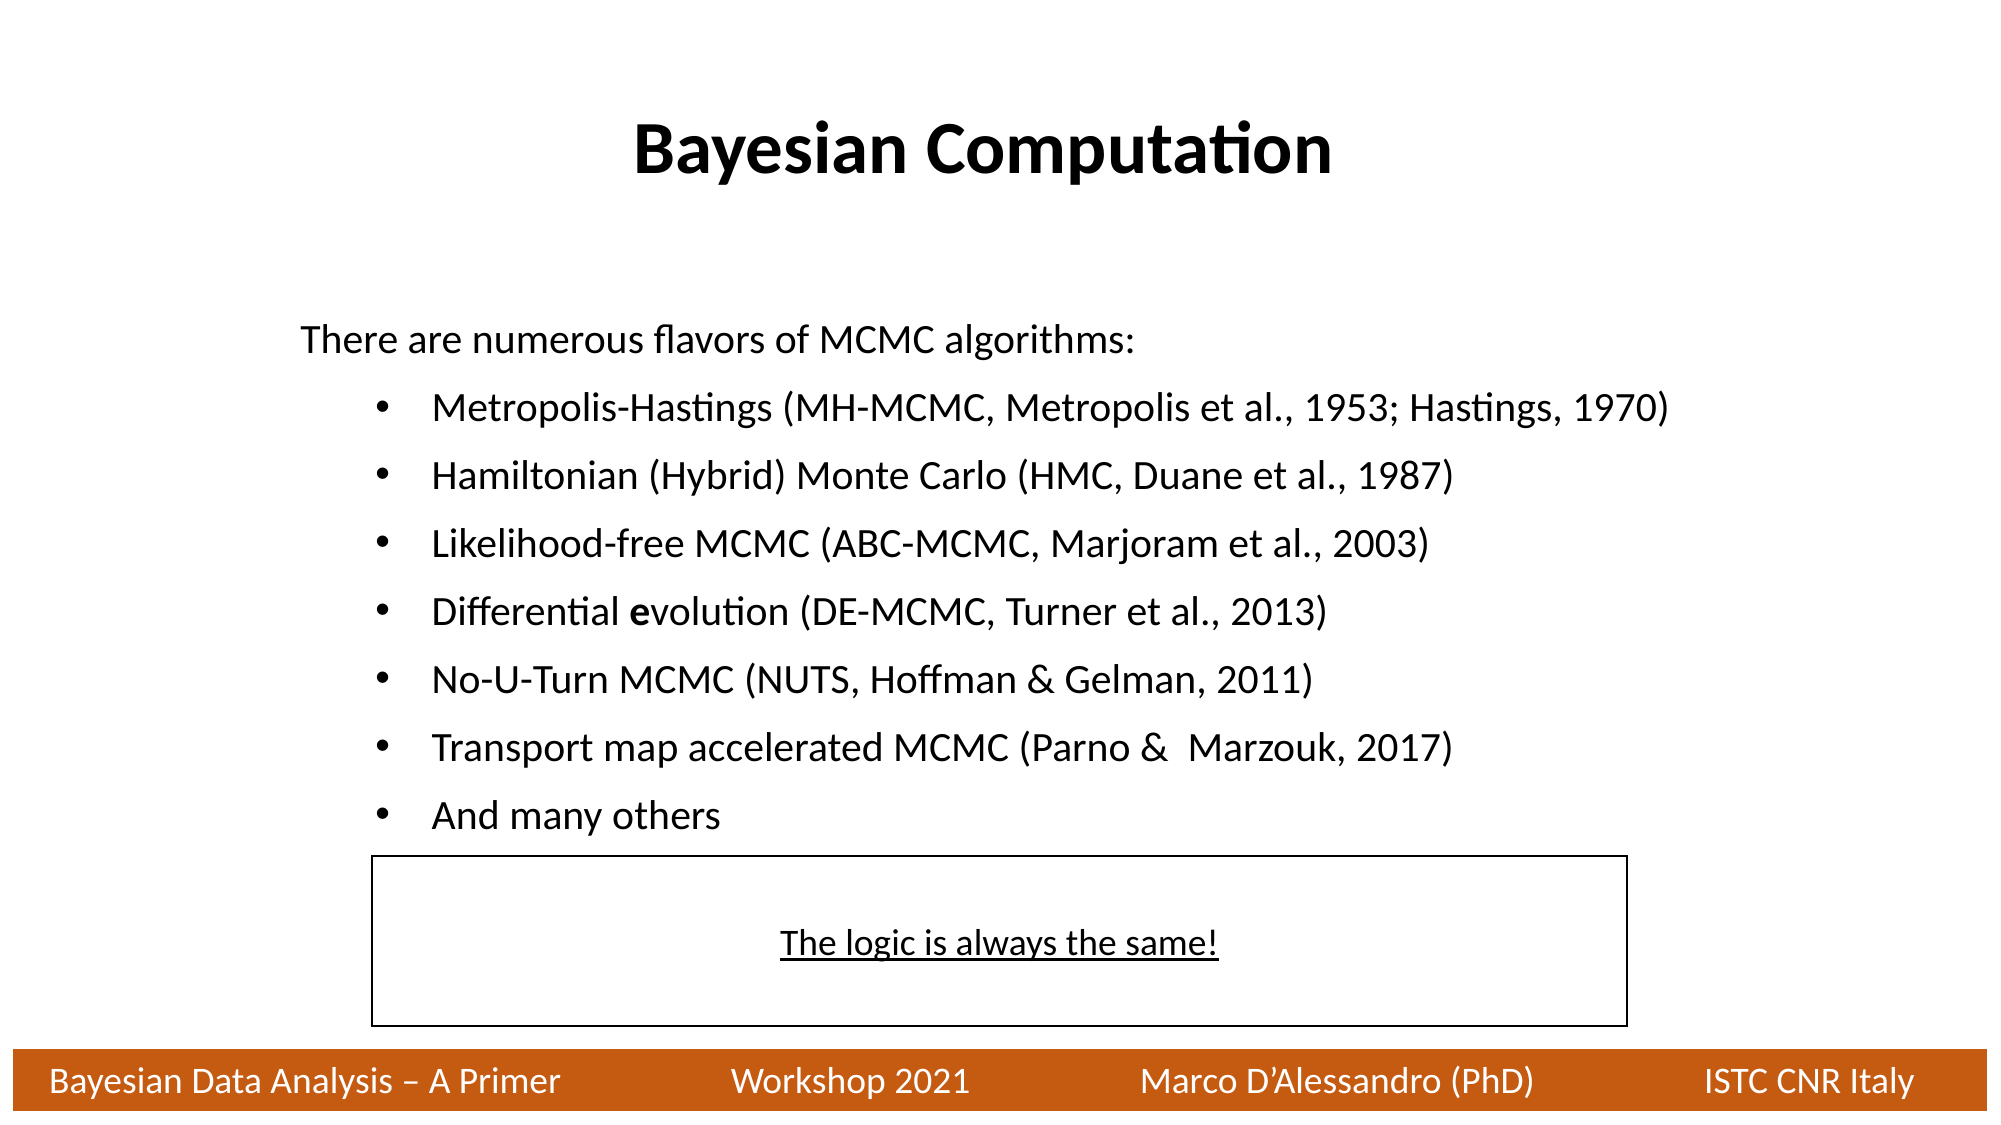

Bayesian Computation
There are numerous flavors of MCMC algorithms:
Metropolis-Hastings (MH-MCMC, Metropolis et al., 1953; Hastings, 1970)
Hamiltonian (Hybrid) Monte Carlo (HMC, Duane et al., 1987)
Likelihood-free MCMC (ABC-MCMC, Marjoram et al., 2003)
Differential evolution (DE-MCMC, Turner et al., 2013)
No-U-Turn MCMC (NUTS, Hoffman & Gelman, 2011)
Transport map accelerated MCMC (Parno &  Marzouk, 2017)
And many others

The logic is always the same!

Bayesian Data Analysis – A Primer                    Workshop 2021                    Marco D’Alessandro (PhD)                    ISTC CNR Italy